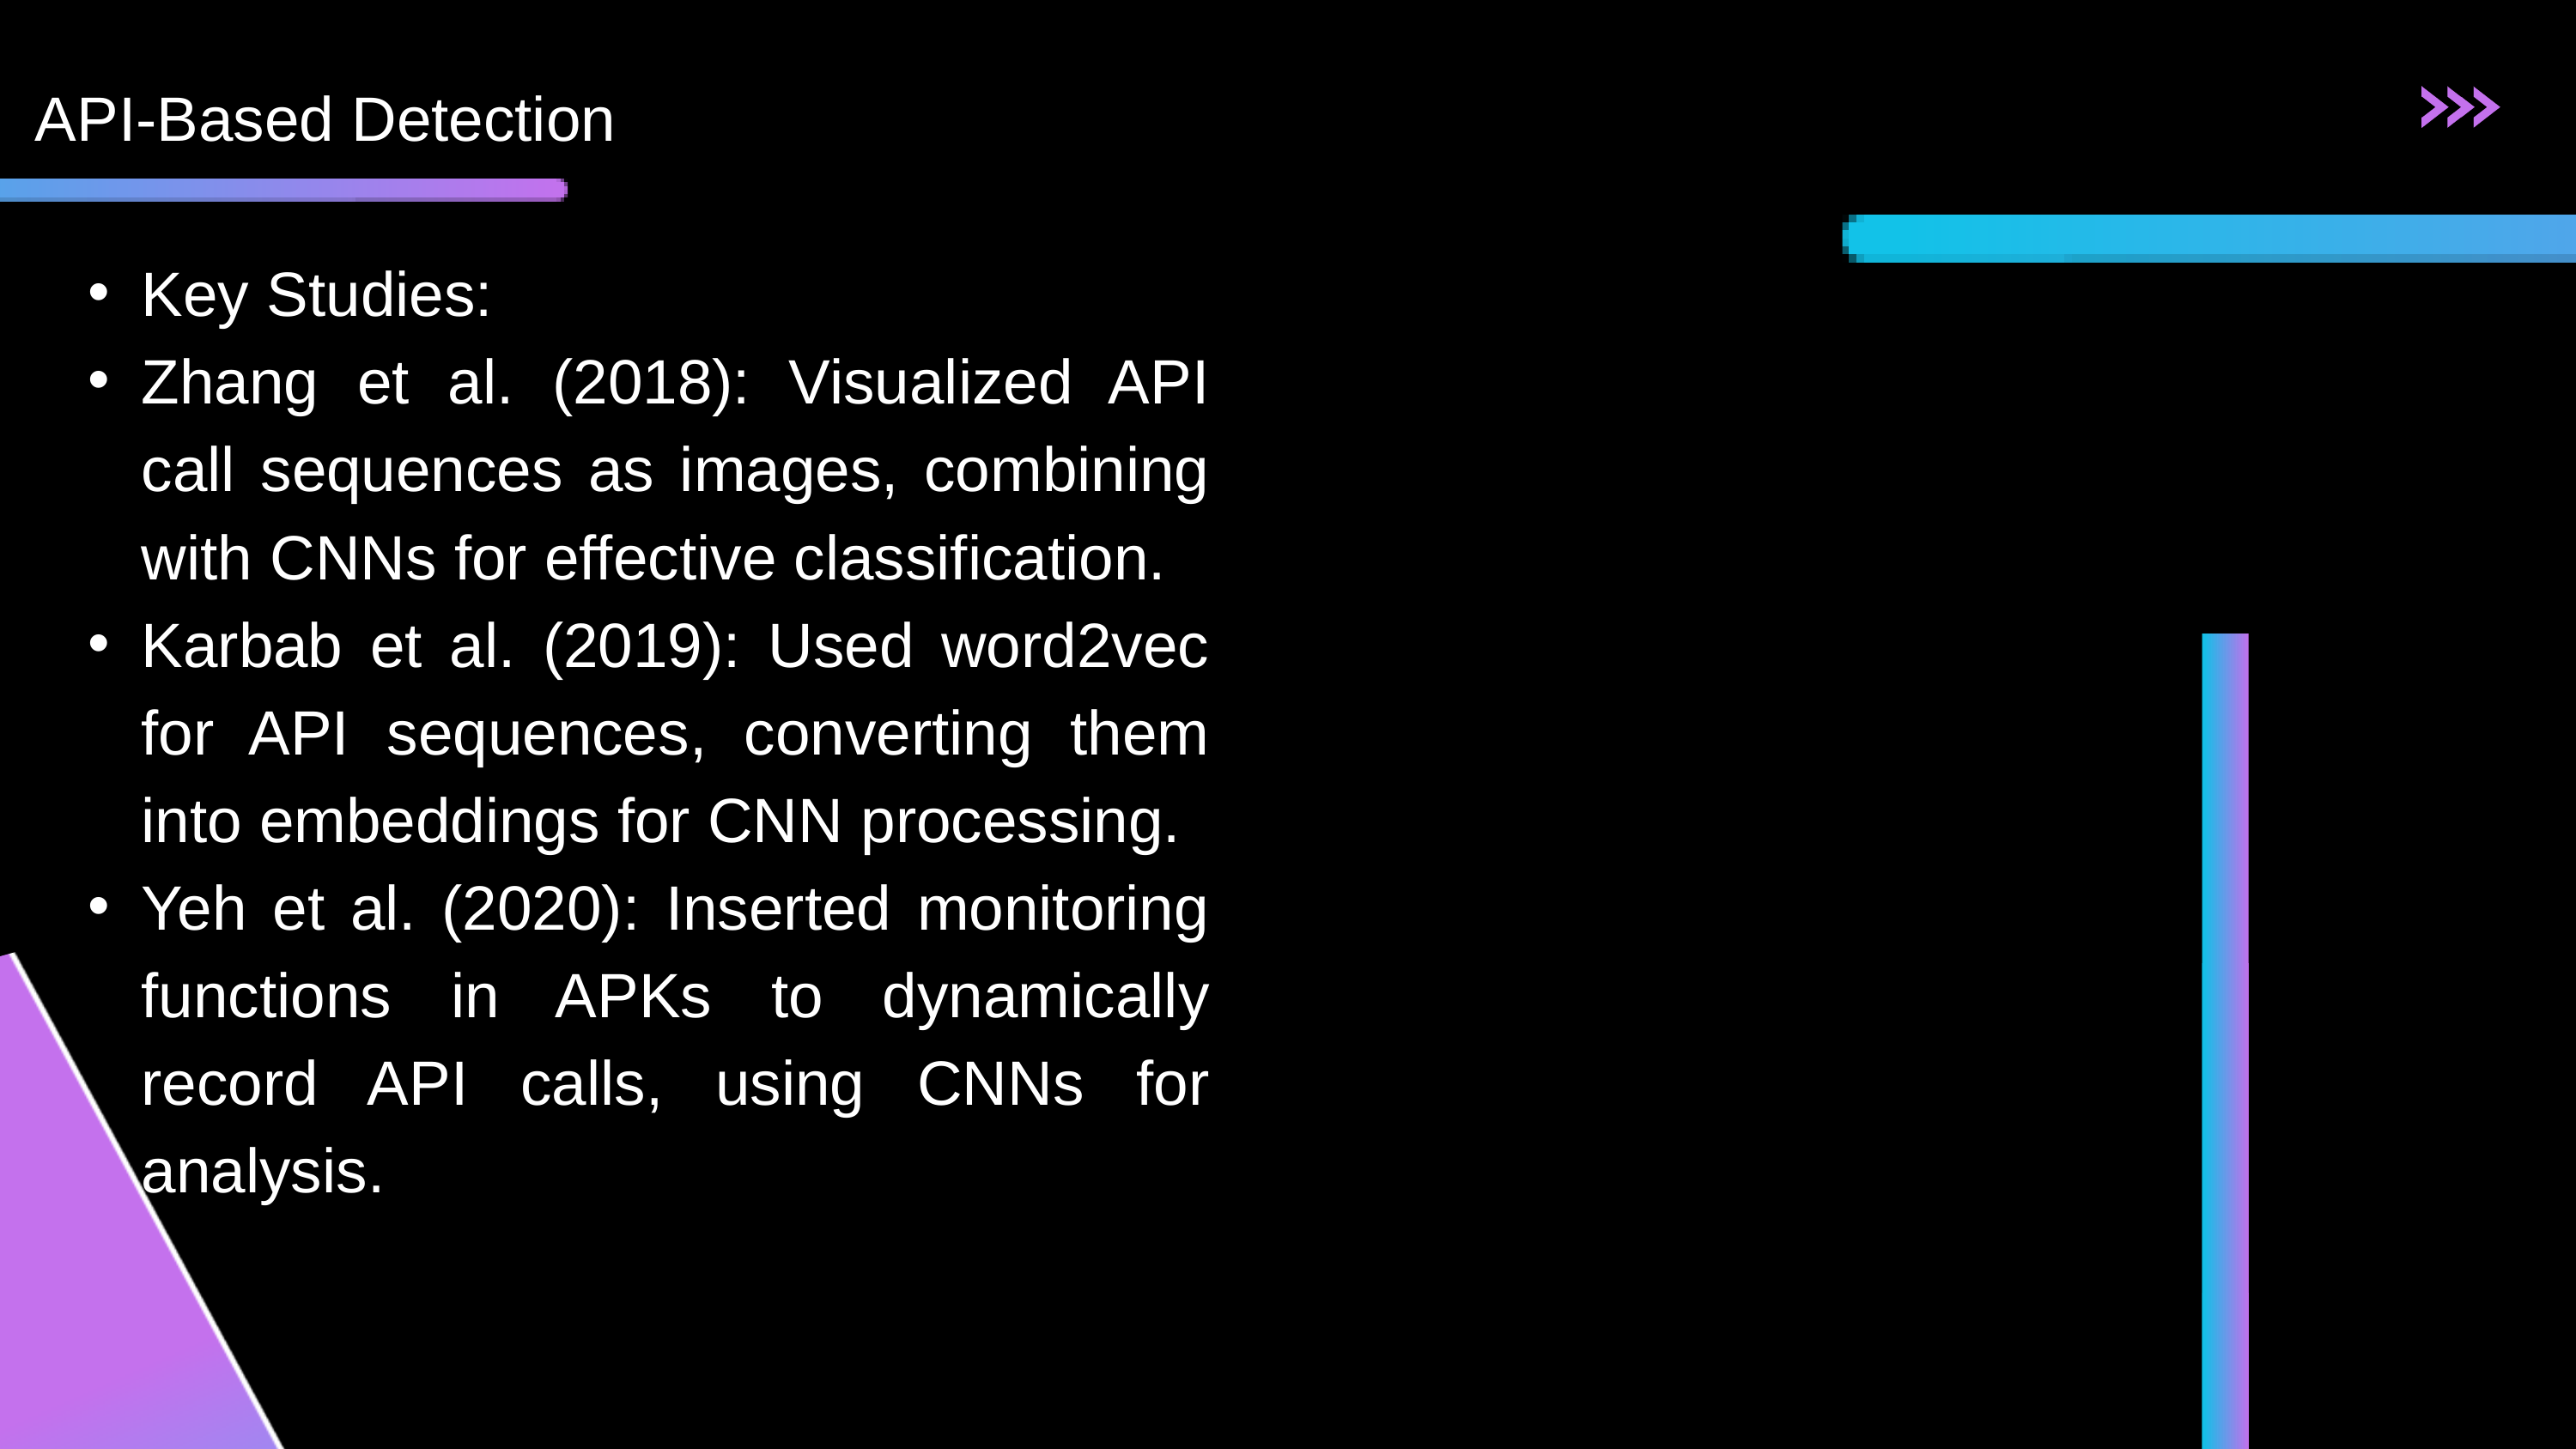

API-Based Detection

Key Studies:
Zhang et al. (2018): Visualized API call sequences as images, combining with CNNs for effective classification.
Karbab et al. (2019): Used word2vec for API sequences, converting them into embeddings for CNN processing.
Yeh et al. (2020): Inserted monitoring functions in APKs to dynamically record API calls, using CNNs for analysis.